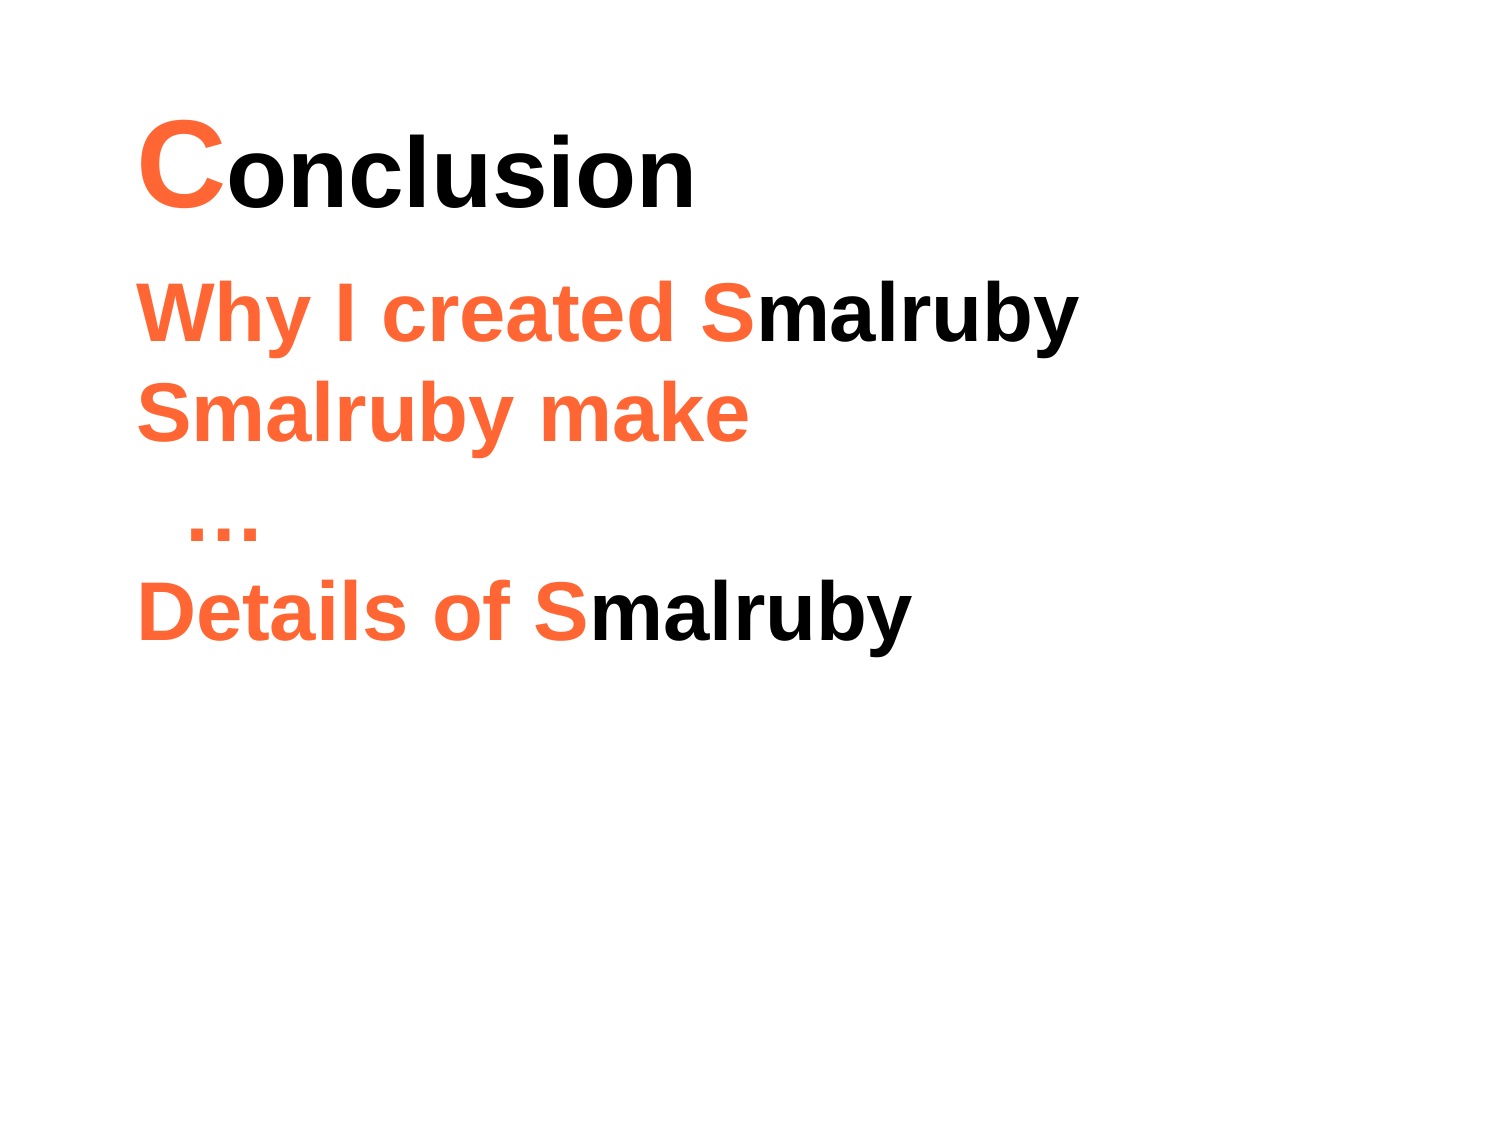

Conclusion

Why I created Smalruby
Smalruby make
  …
Details of Smalruby